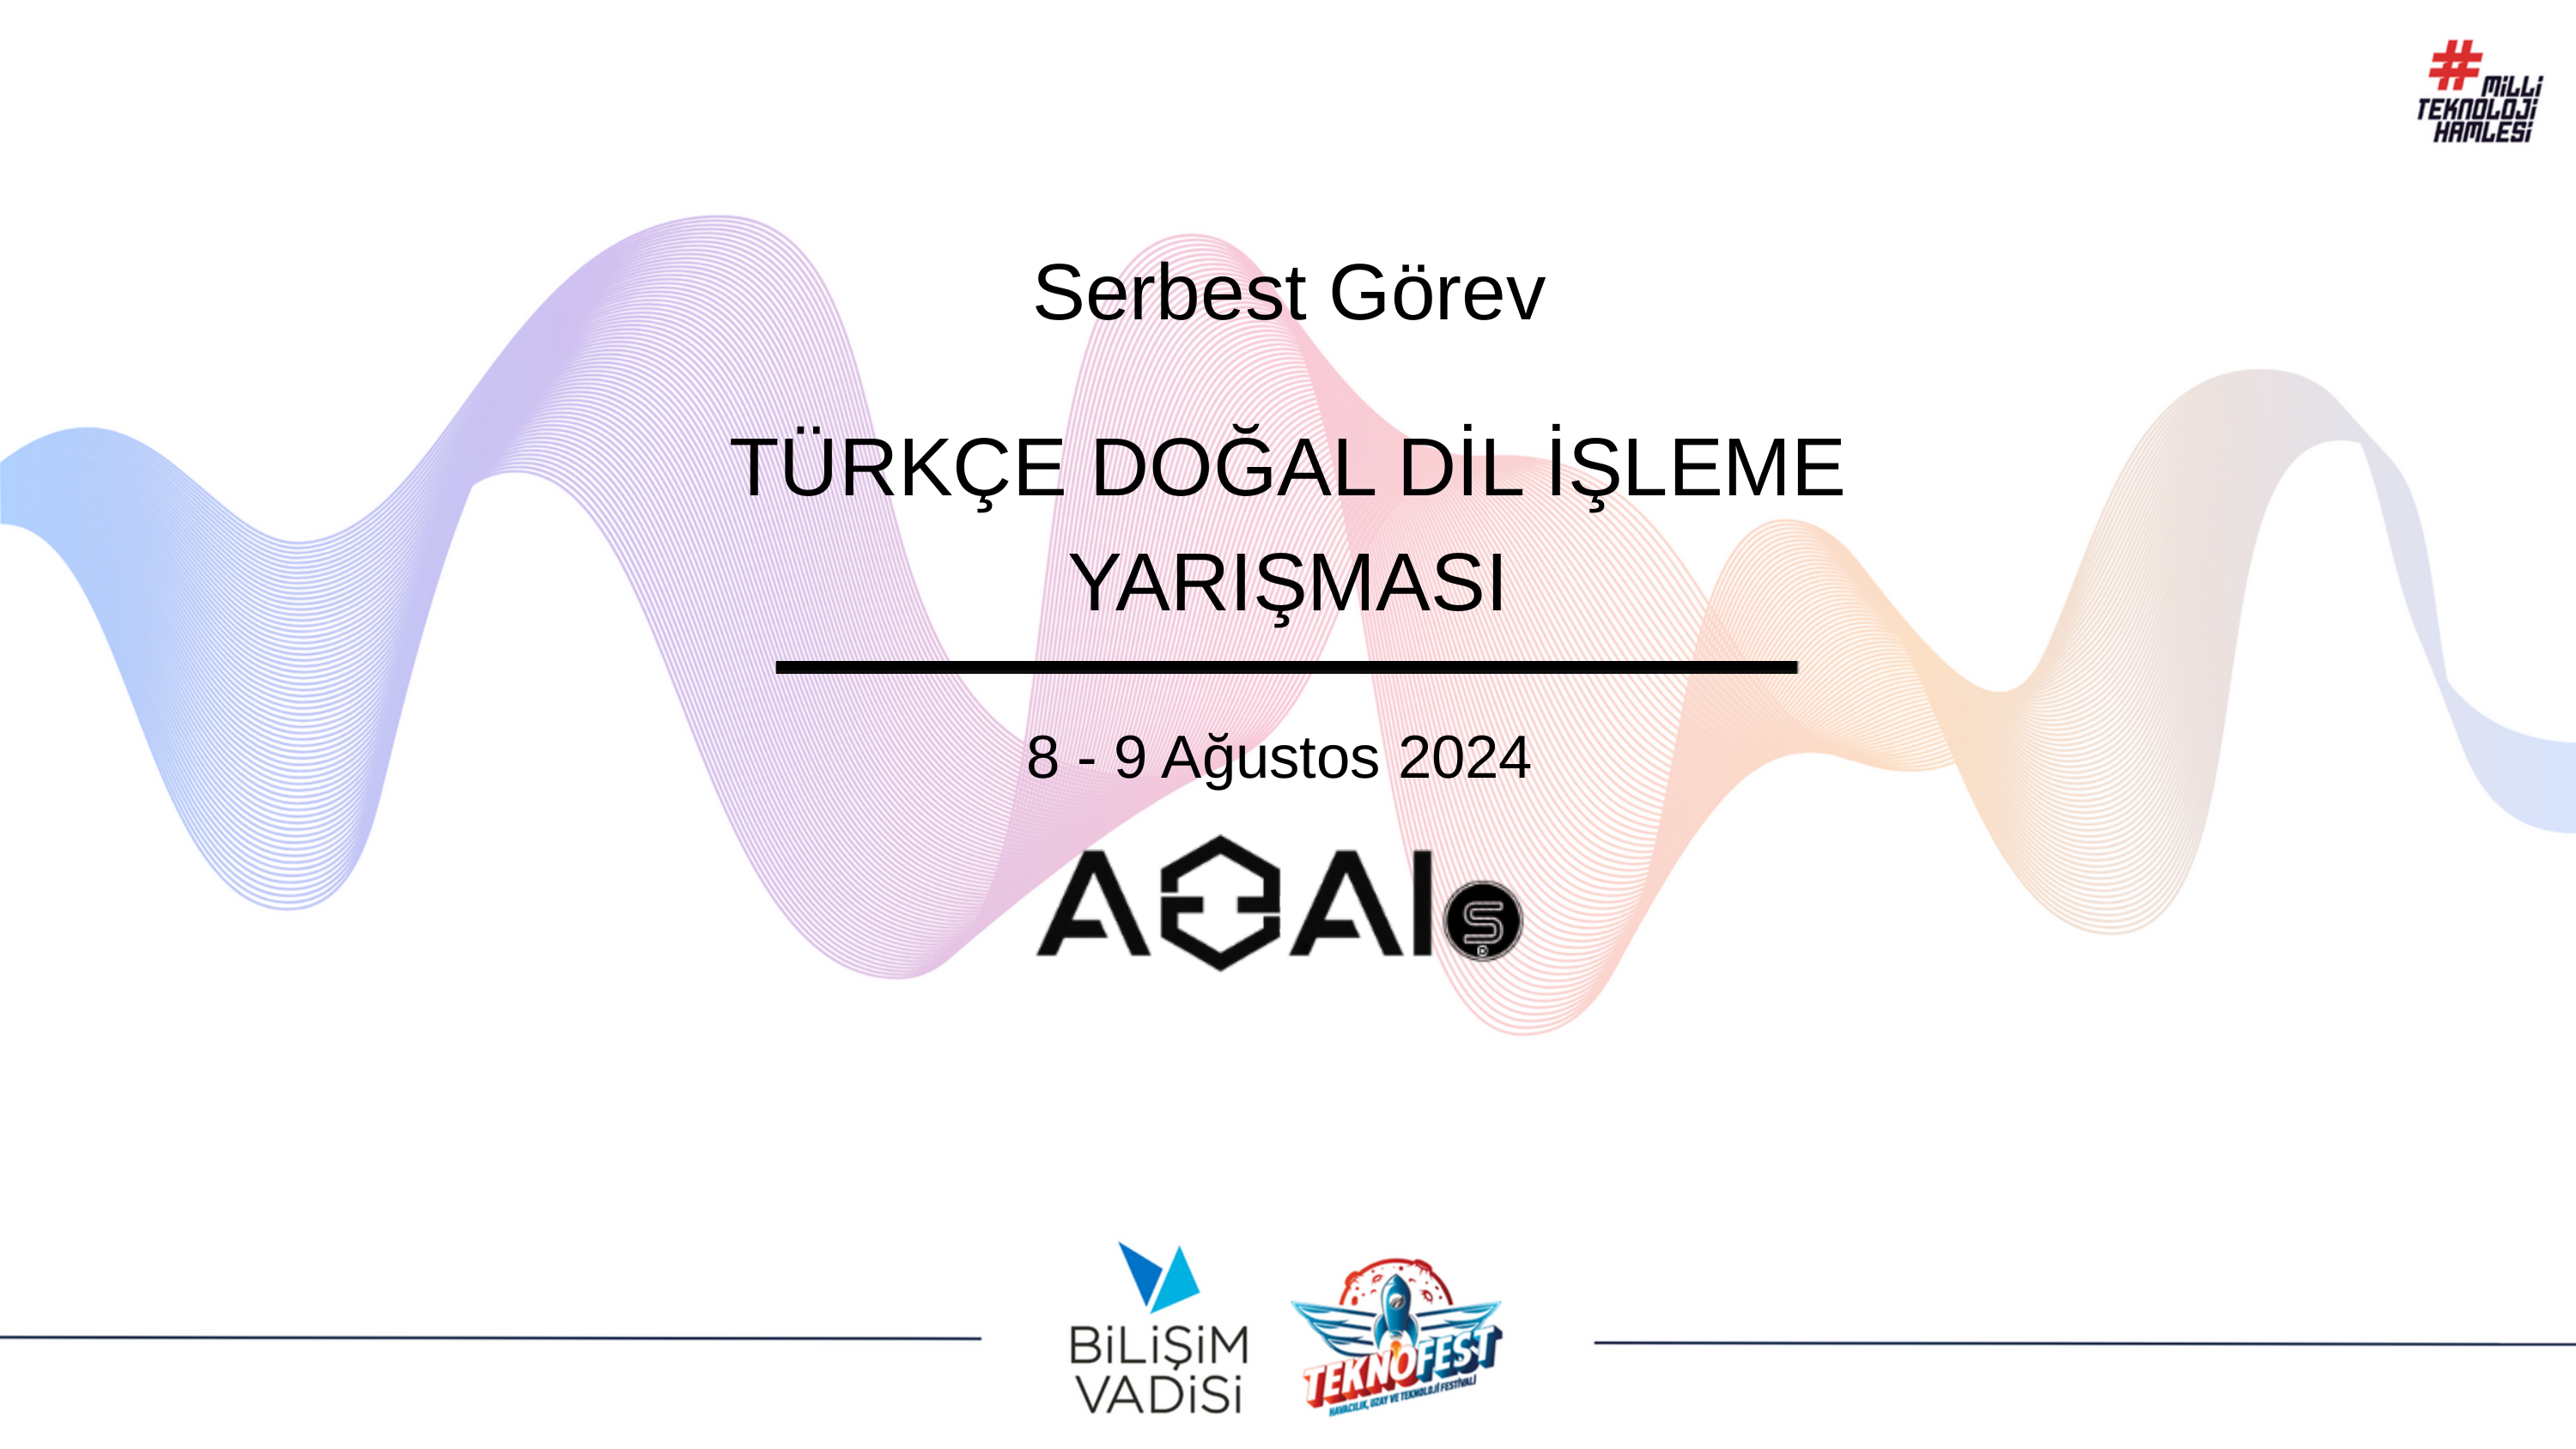

Serbest Görev
TÜRKÇE DOĞAL DİL İŞLEME
YARIŞMASI

8 - 9 Ağustos 2024